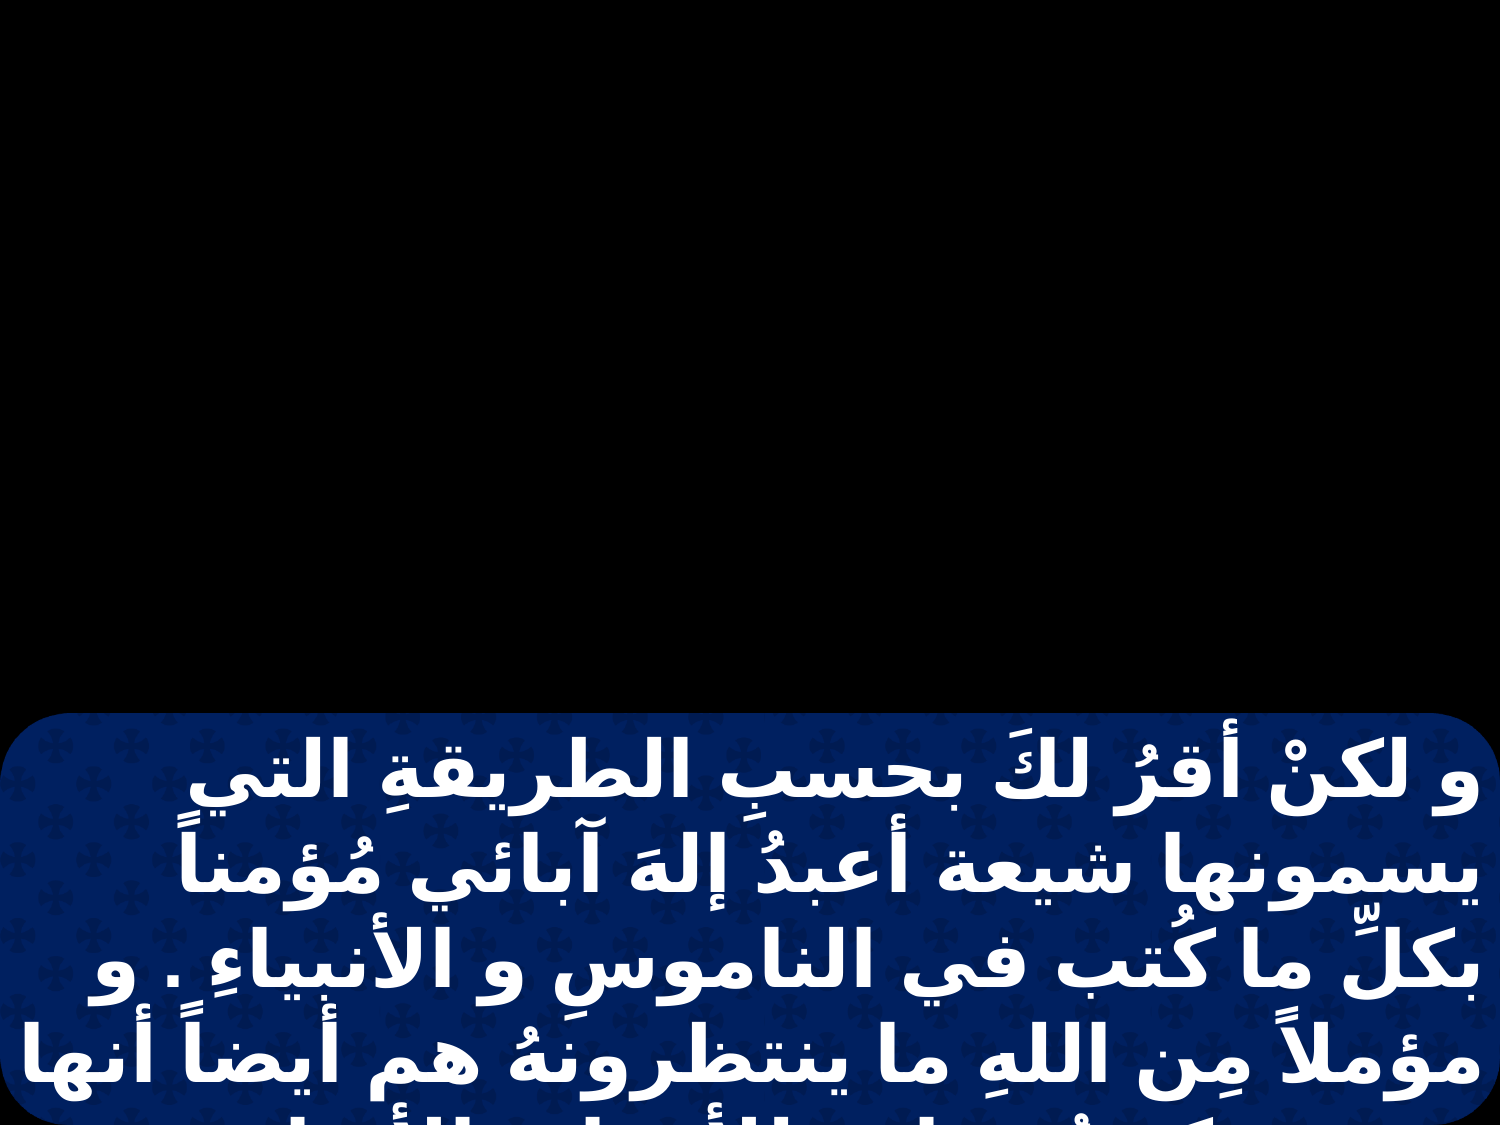

و لكنْ أقرُ لكَ بحسبِ الطريقةِ التي يسمونها شيعة أعبدُ إلهَ آبائي مُؤمناً بكلِّ ما كُتب في الناموسِ و الأنبياءِ . و مؤملاً مِن اللهِ ما ينتظرونهُ هم أيضاً أنها سوف تكونُ قيامة للأمواتِ الأبرارِ مِنهم و الأثمة لهذا أدربُ نفسي ليكونَ لي